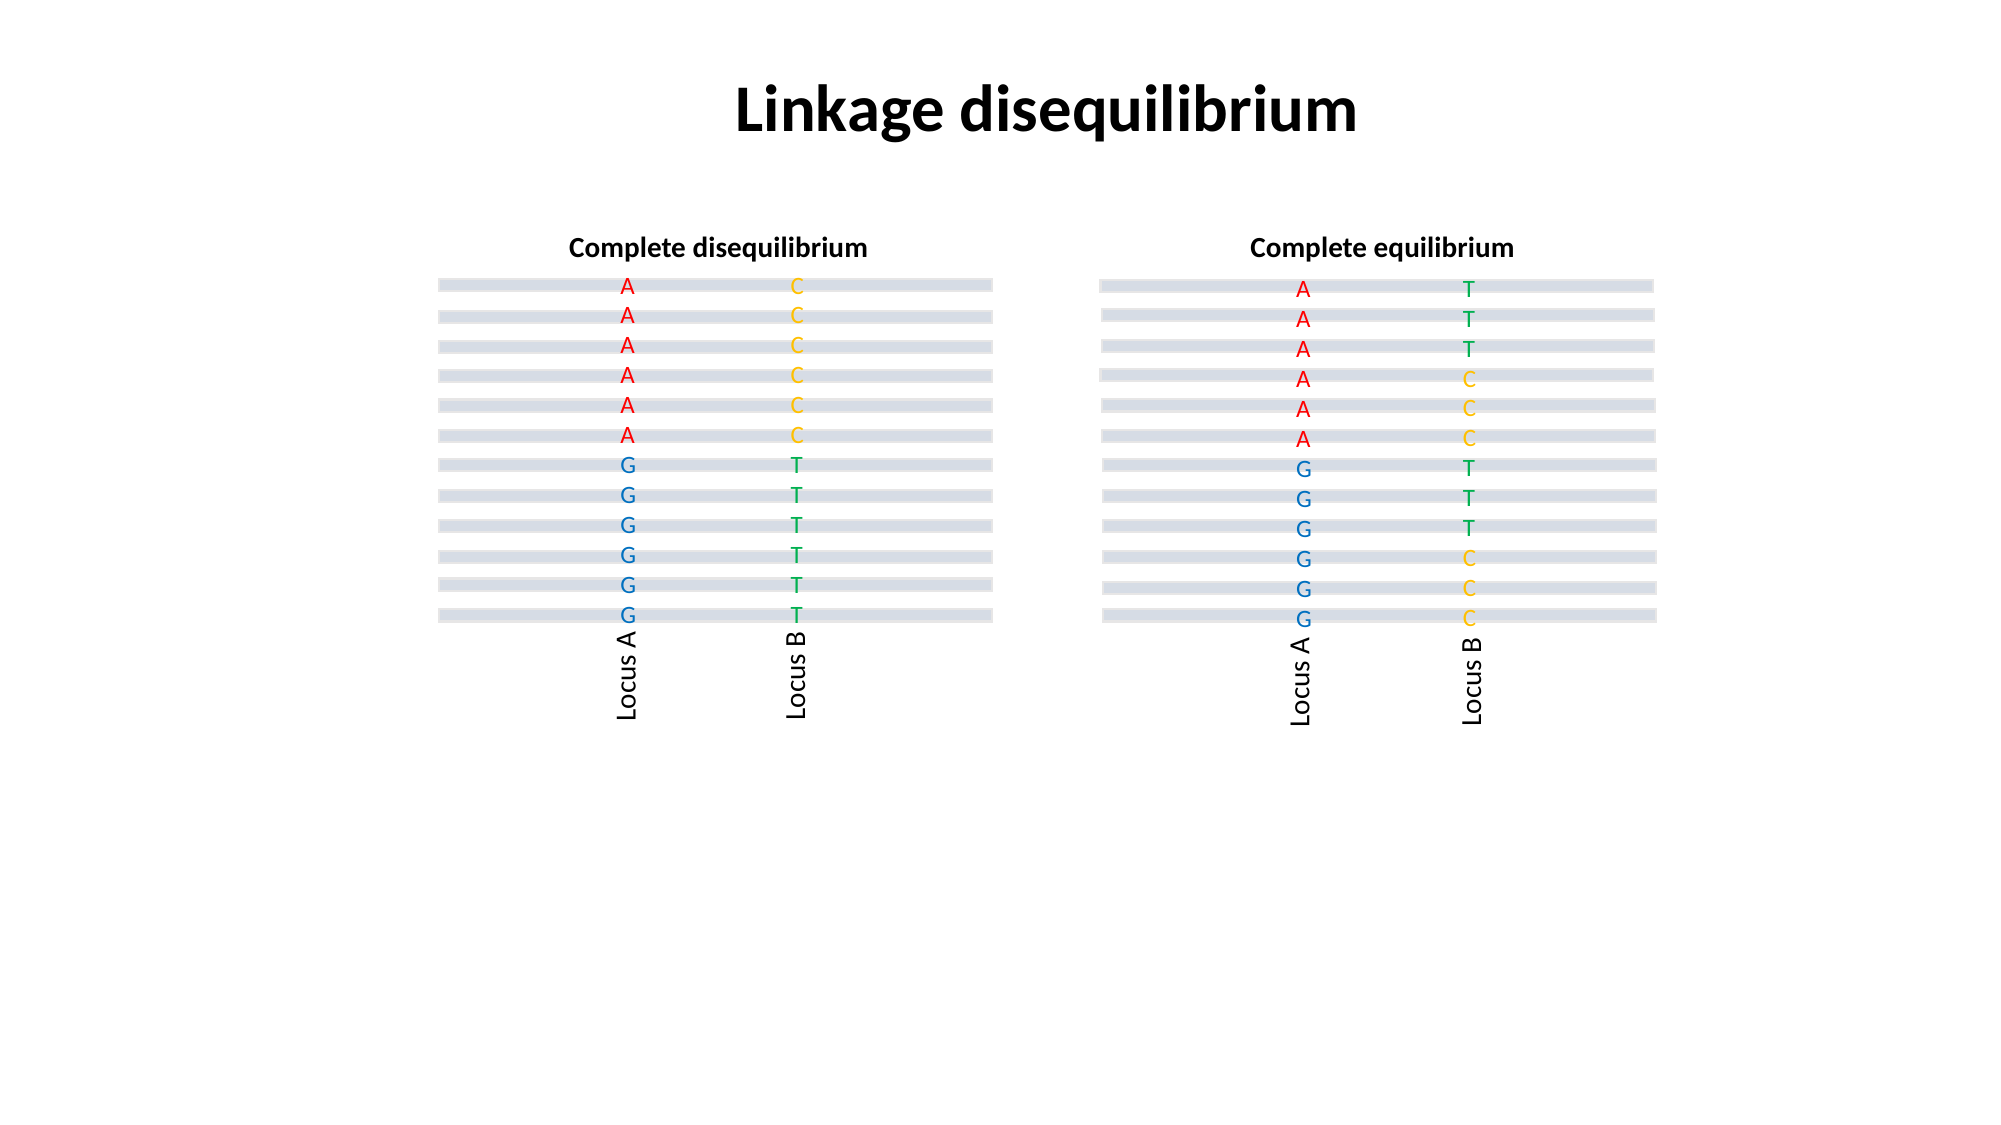

Linkage disequilibrium
Complete disequilibrium
Complete equilibrium
A
A
A
A
A
A
G
G
G
G
G
G
C
C
C
C
C
C
T
T
T
T
T
T
T
T
T
C
C
C
T
T
T
C
C
C
A
A
A
A
A
A
G
G
G
G
G
G

Locus B
Locus A
Locus B
Locus A